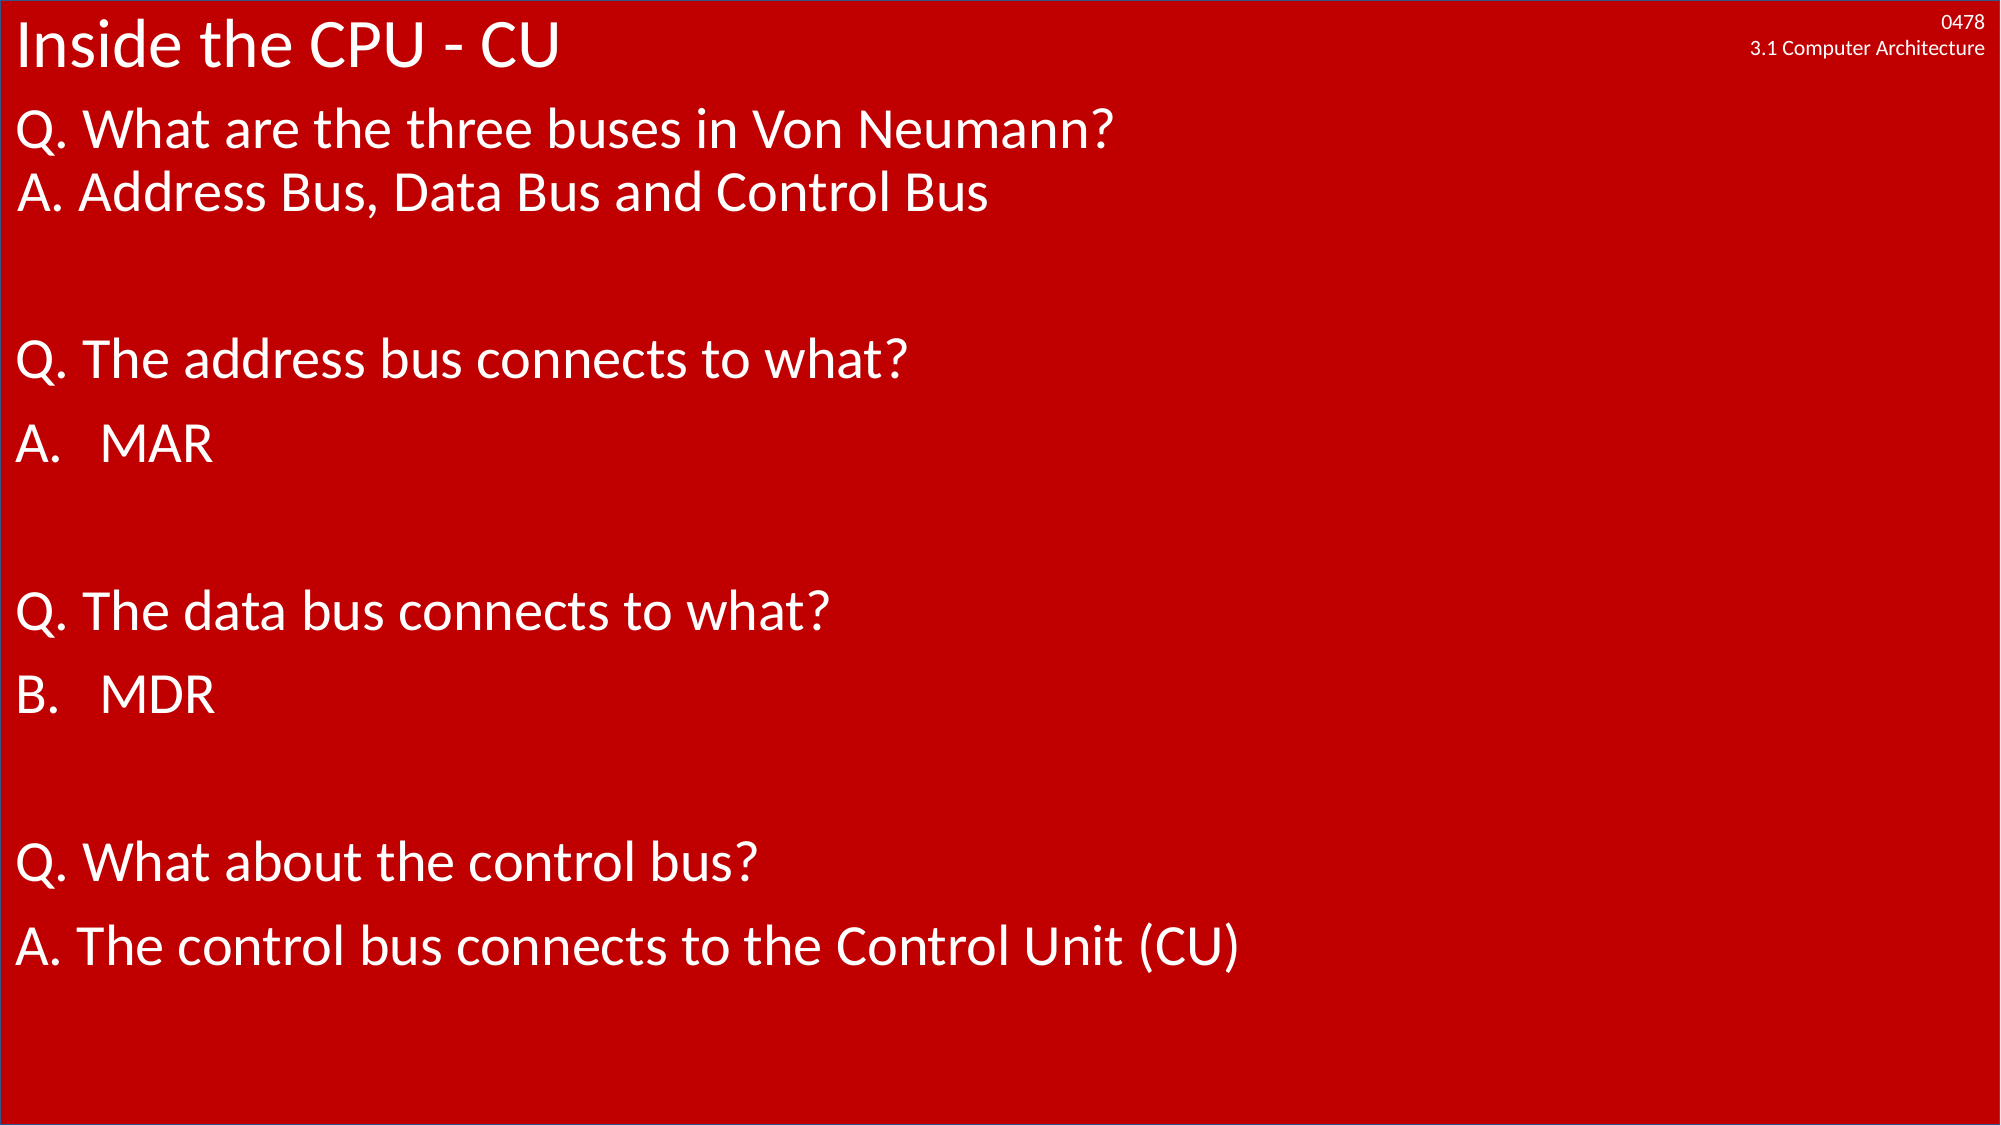

# Inside the CPU - CU
Q. What are the three buses in Von Neumann?
A. Address Bus, Data Bus and Control Bus

Q. The address bus connects to what?
MAR

Q. The data bus connects to what?
MDR

Q. What about the control bus?
A. The control bus connects to the Control Unit (CU)